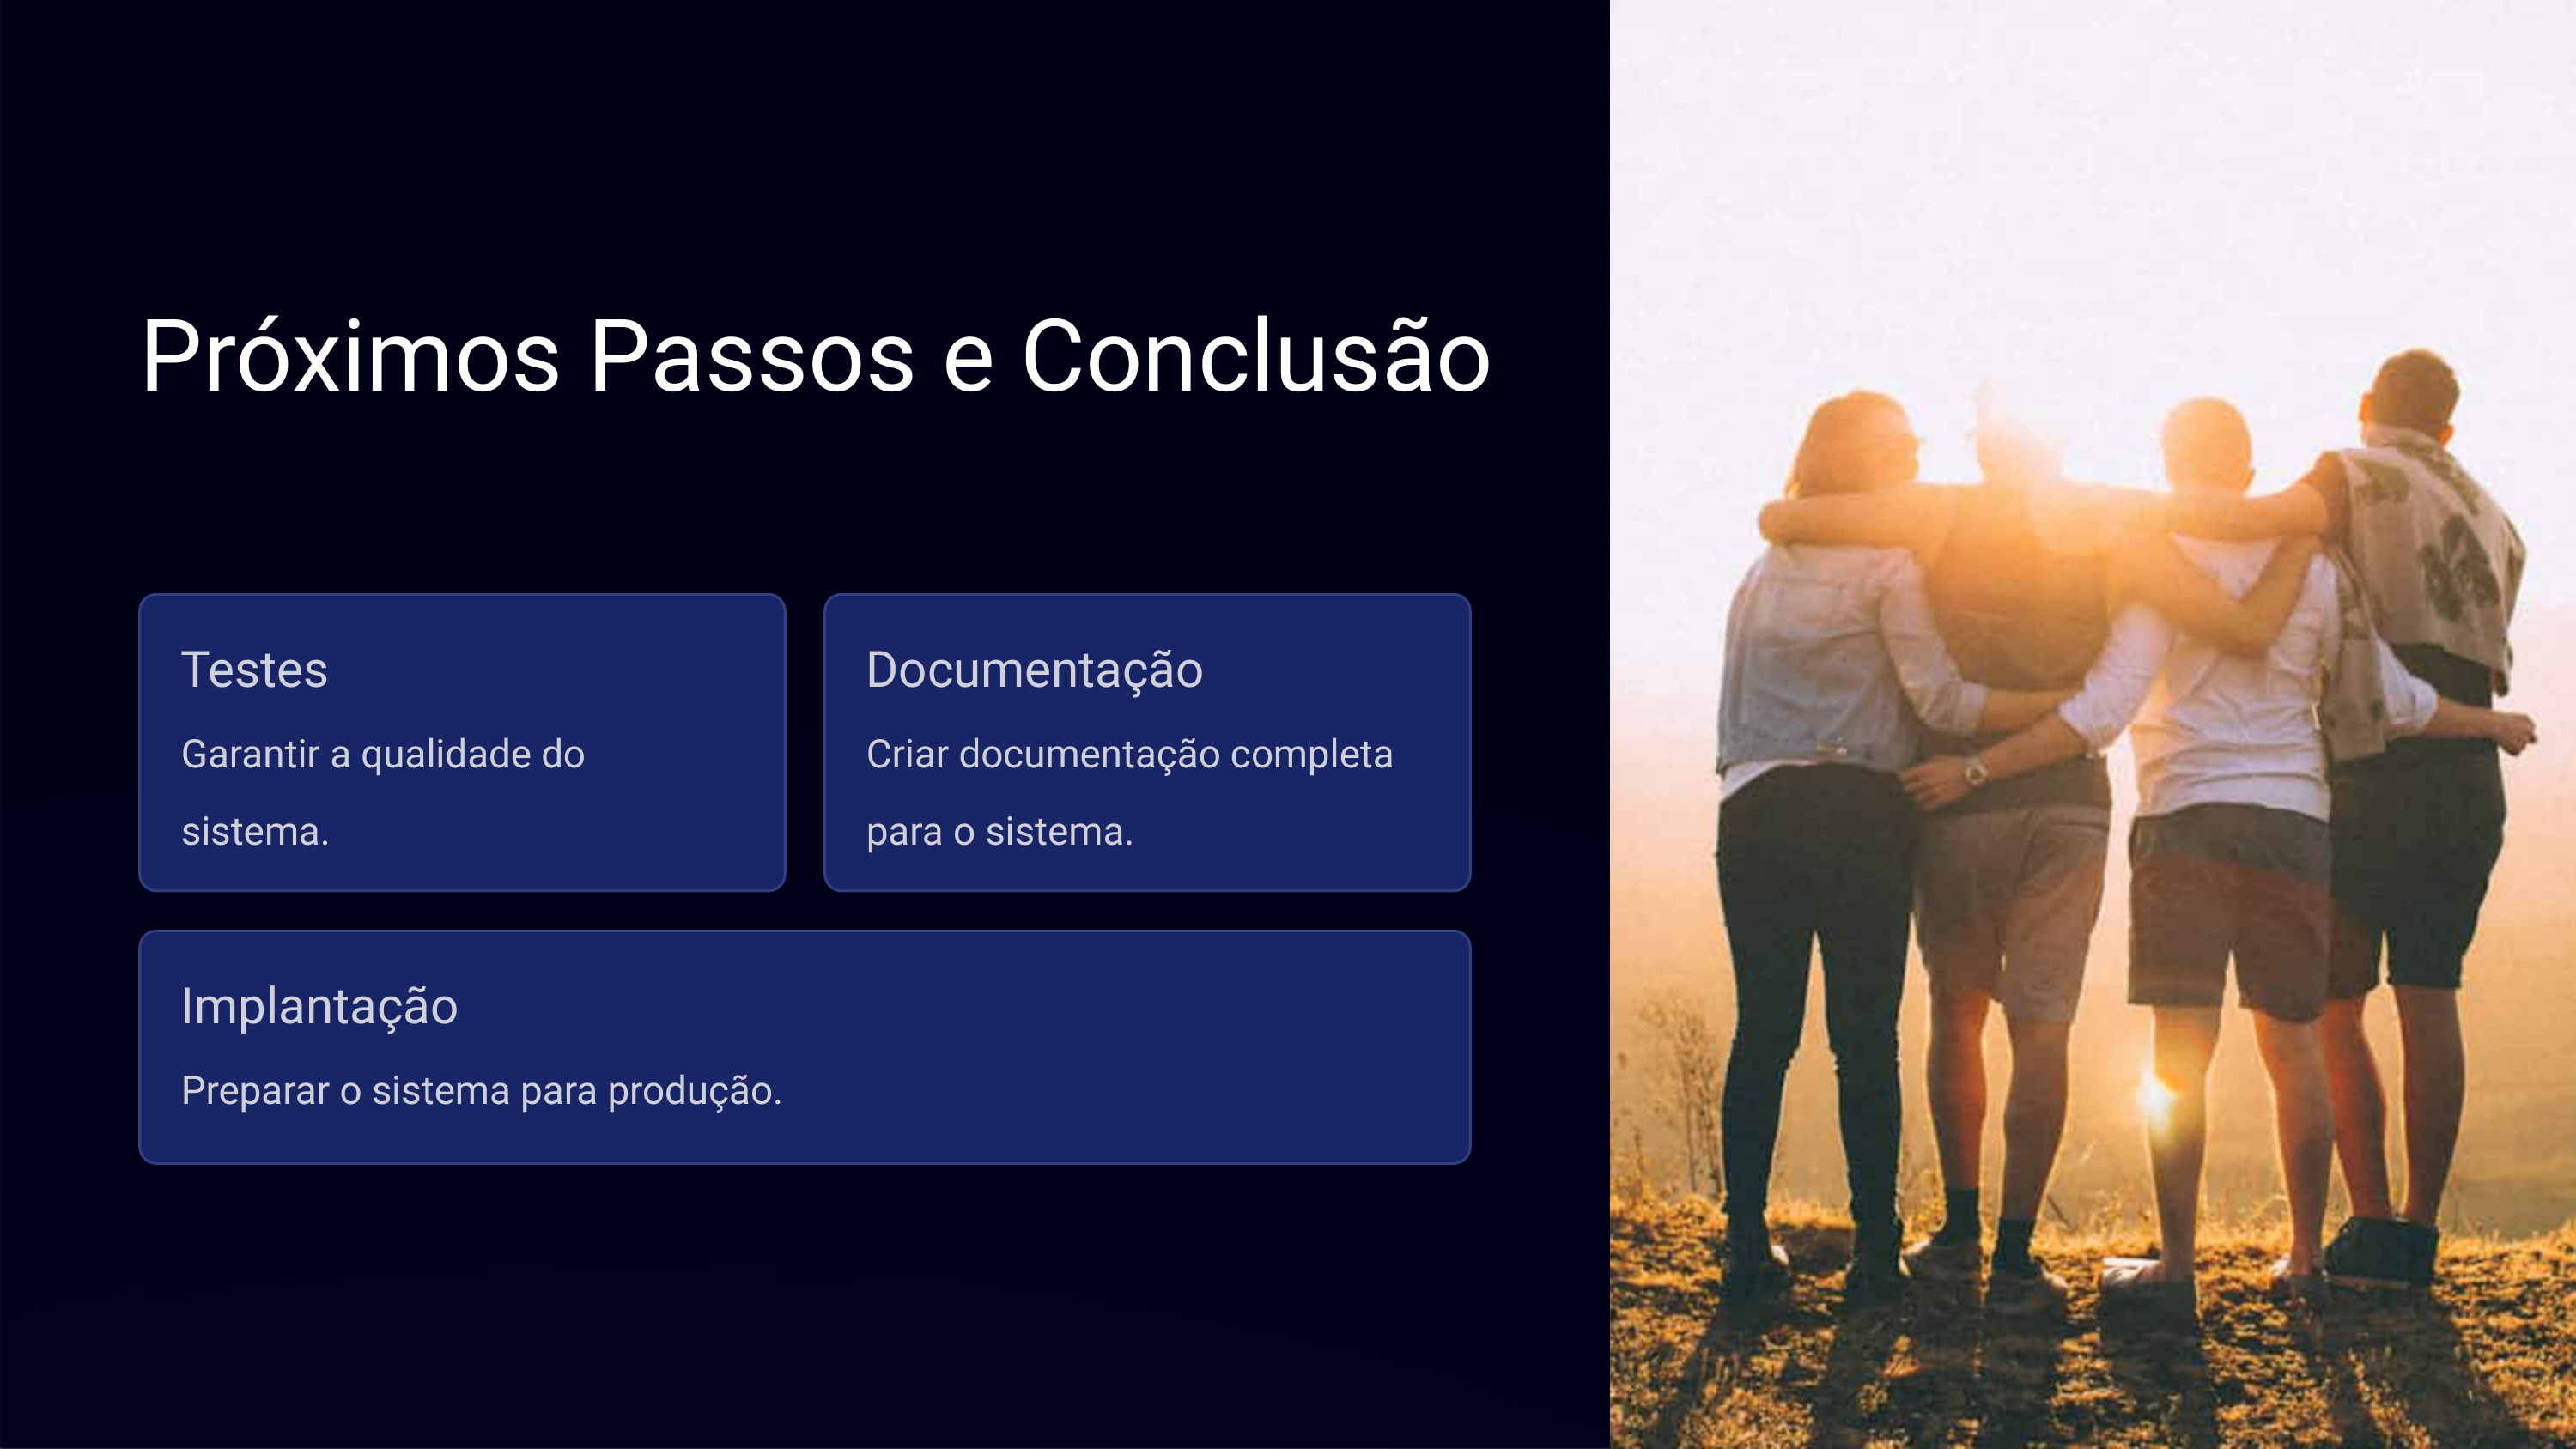

Próximos Passos e Conclusão

Testes
Documentação
Garantir a qualidade do sistema.
Criar documentação completa para o sistema.

Implantação
Preparar o sistema para produção.